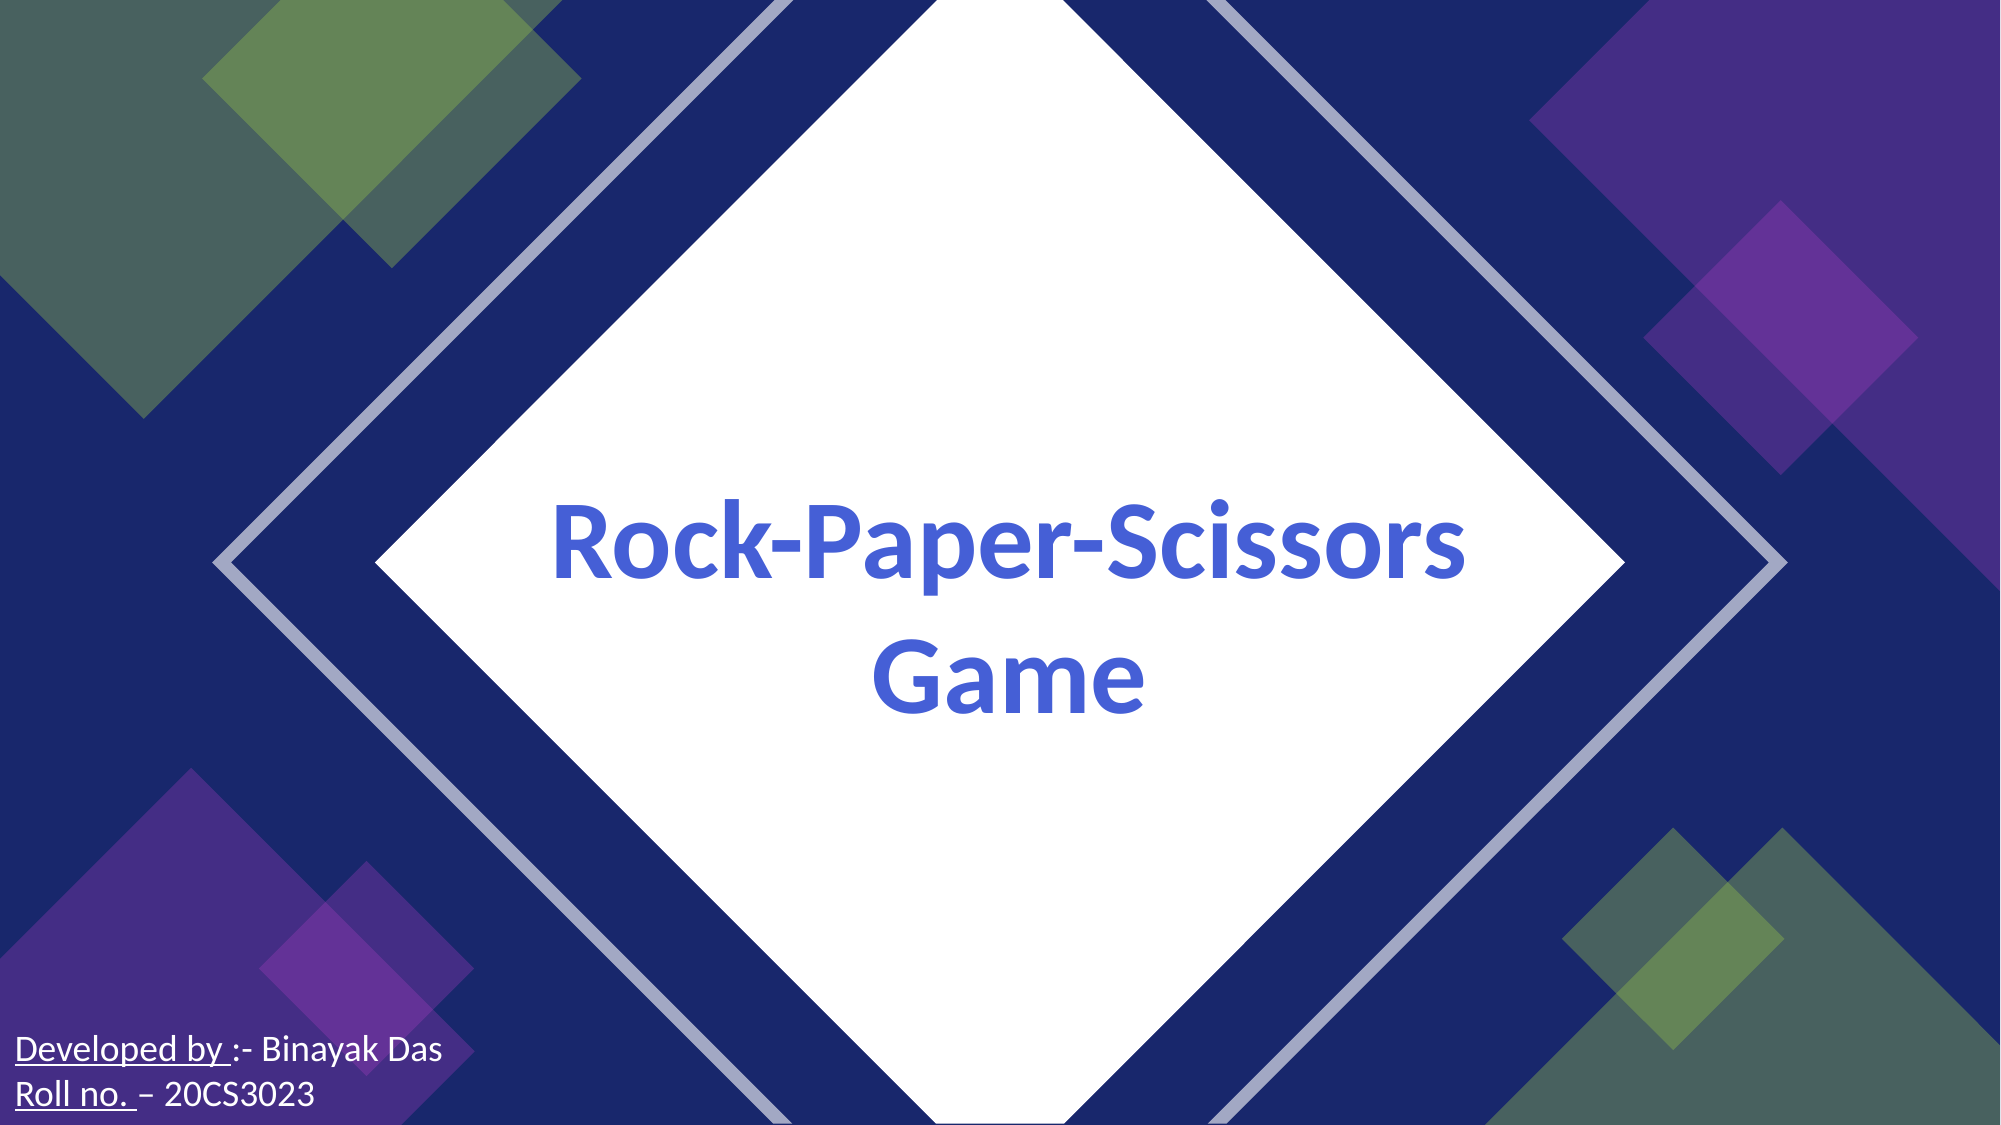

Rock-Paper-Scissors Game

Developed by :- Binayak Das
Roll no. – 20CS3023